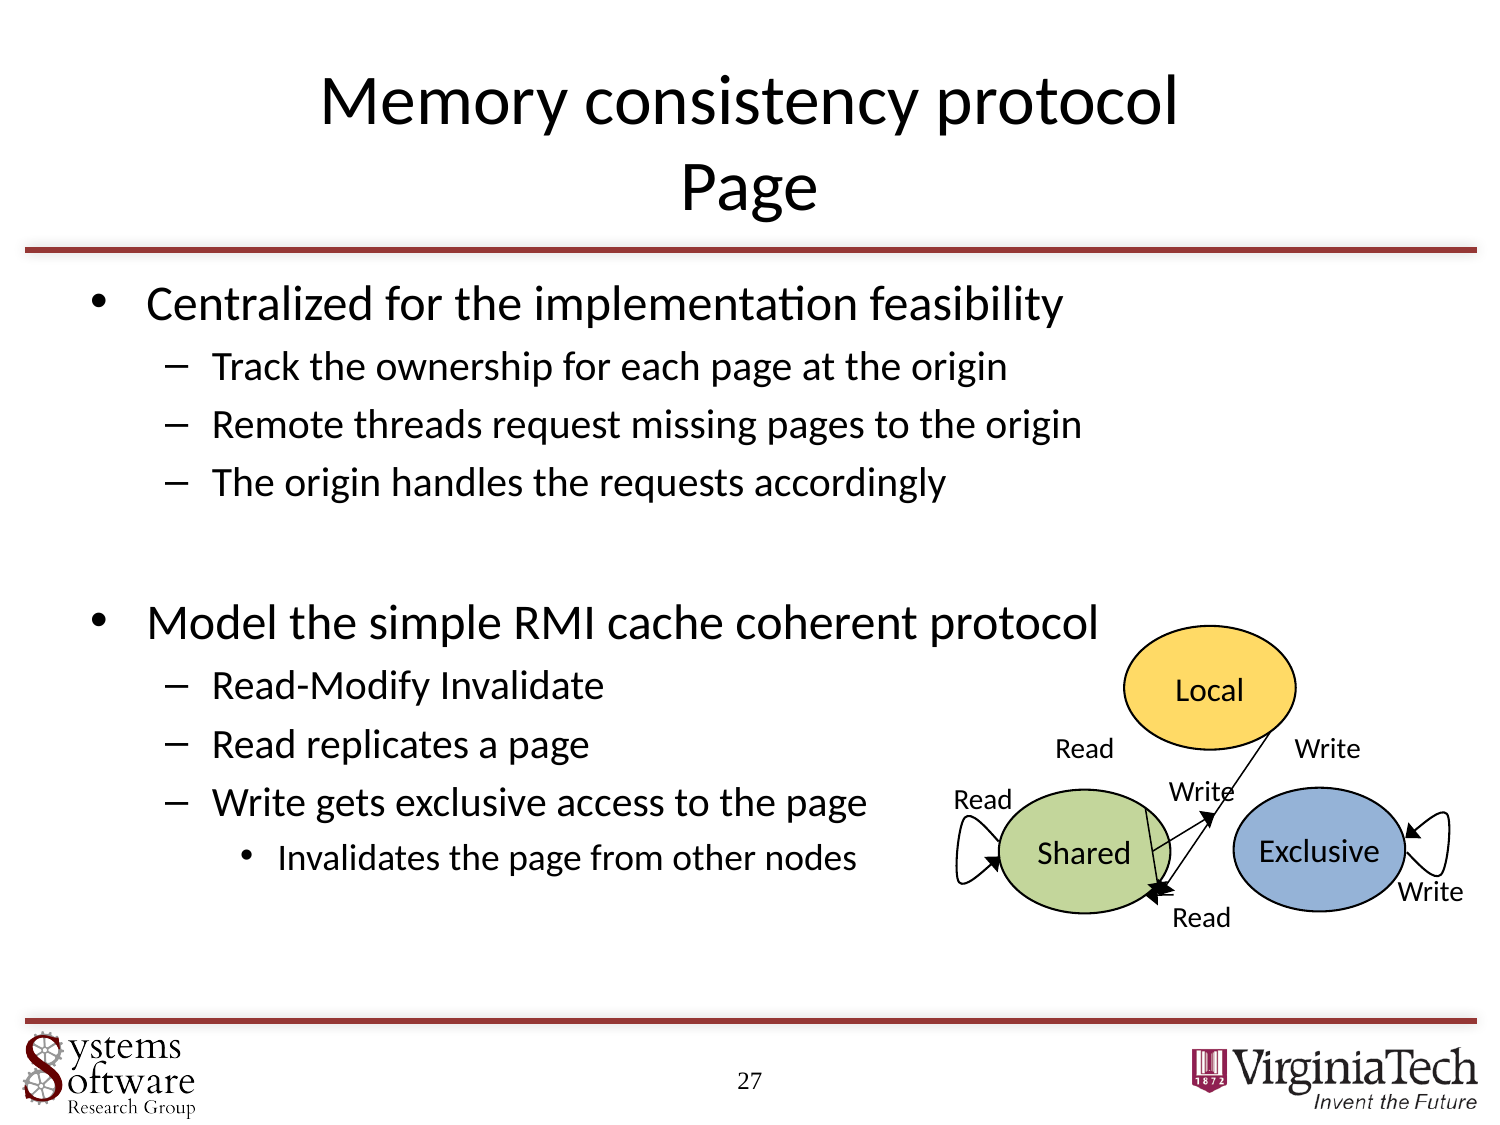

# Memory consistency protocol Page
Centralized for the implementation feasibility
Track the ownership for each page at the origin
Remote threads request missing pages to the origin
The origin handles the requests accordingly

Model the simple RMI cache coherent protocol
Read-Modify Invalidate
Read replicates a page
Write gets exclusive access to the page
Invalidates the page from other nodes
Local
Write
Read
Write
Read
Exclusive
Shared

Write
Read